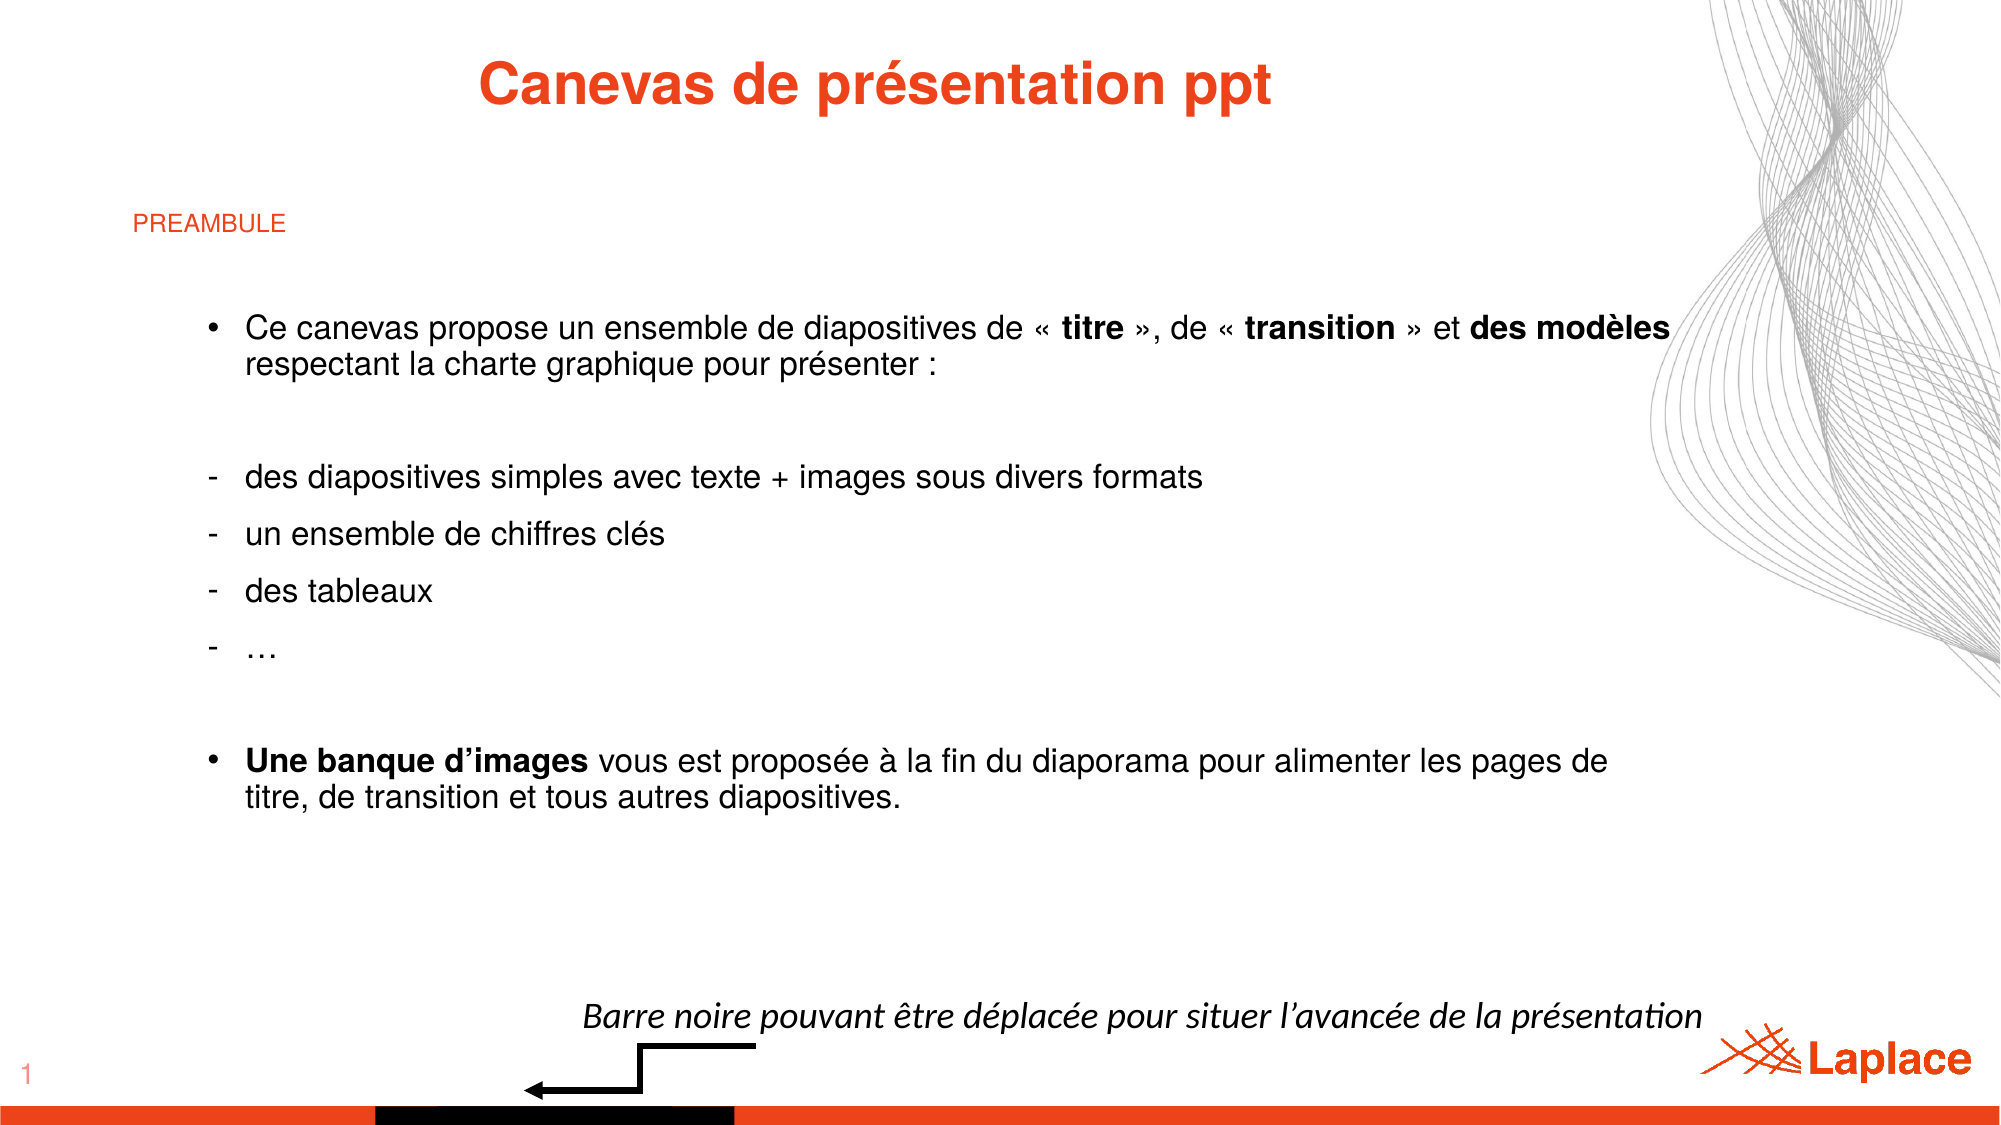

Canevas de présentation ppt
PREAMBULE
Ce canevas propose un ensemble de diapositives de « titre », de « transition » et des modèles respectant la charte graphique pour présenter :

des diapositives simples avec texte + images sous divers formats
un ensemble de chiffres clés
des tableaux
…

Une banque d’images vous est proposée à la fin du diaporama pour alimenter les pages de titre, de transition et tous autres diapositives.
Barre noire pouvant être déplacée pour situer l’avancée de la présentation
1